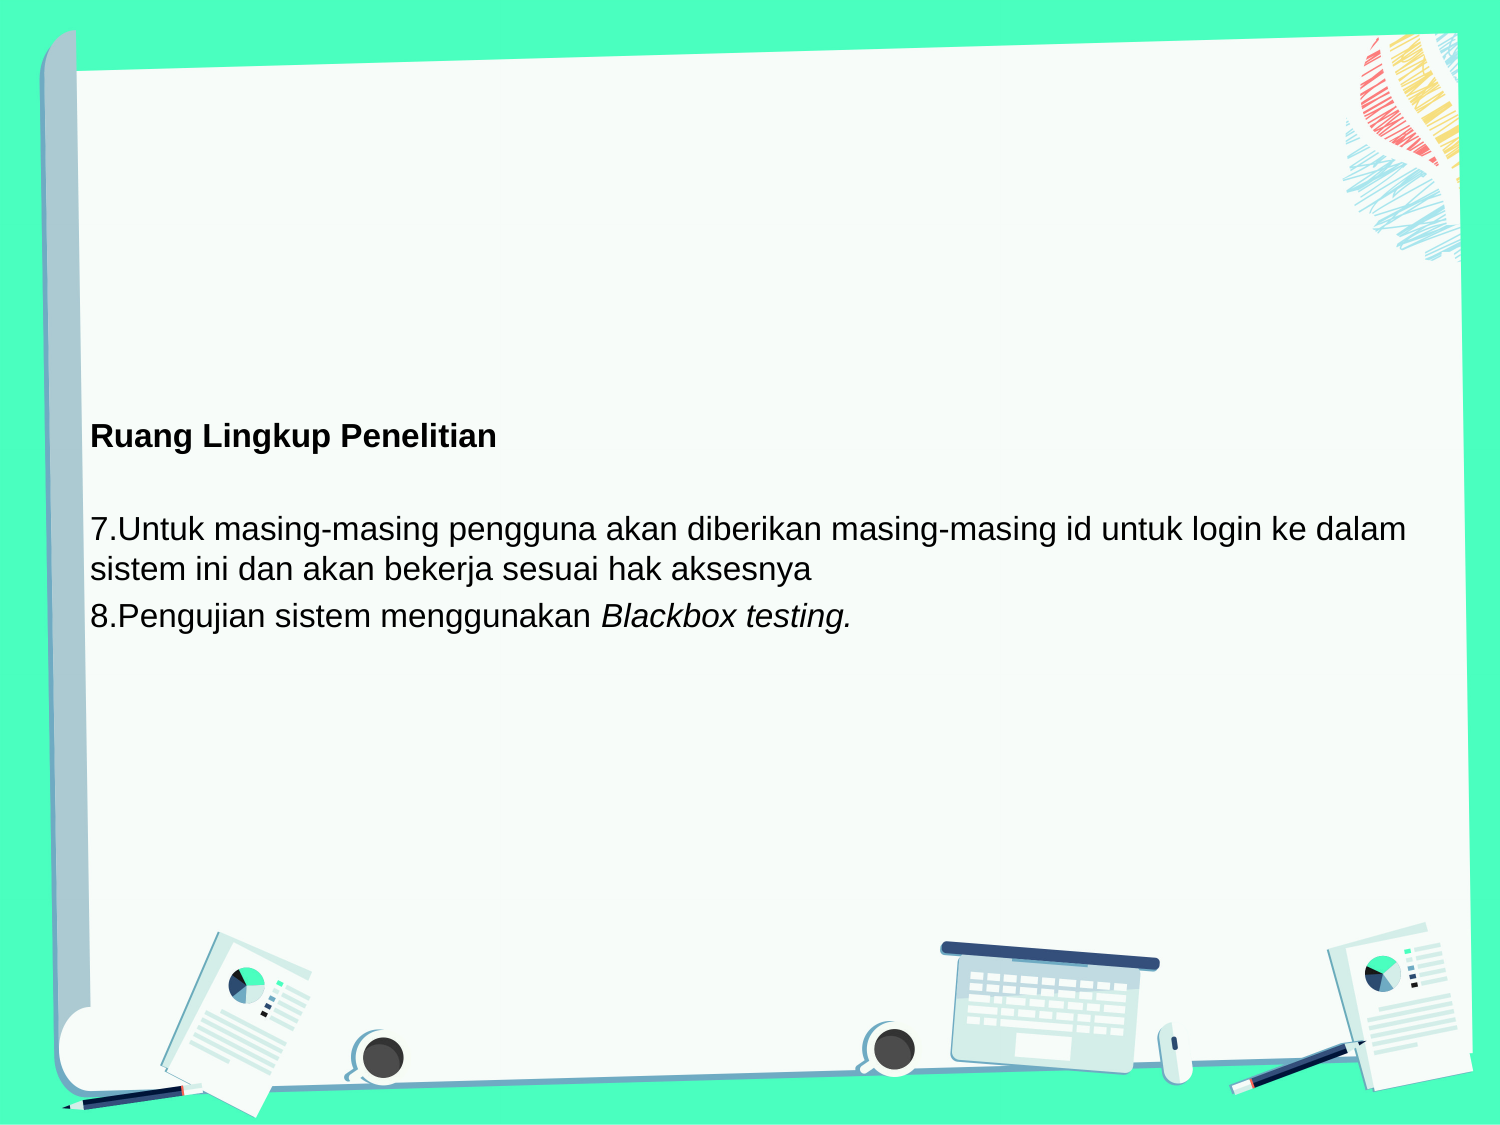

Ruang Lingkup Penelitian

Untuk masing-masing pengguna akan diberikan masing-masing id untuk login ke dalam sistem ini dan akan bekerja sesuai hak aksesnya
Pengujian sistem menggunakan Blackbox testing.